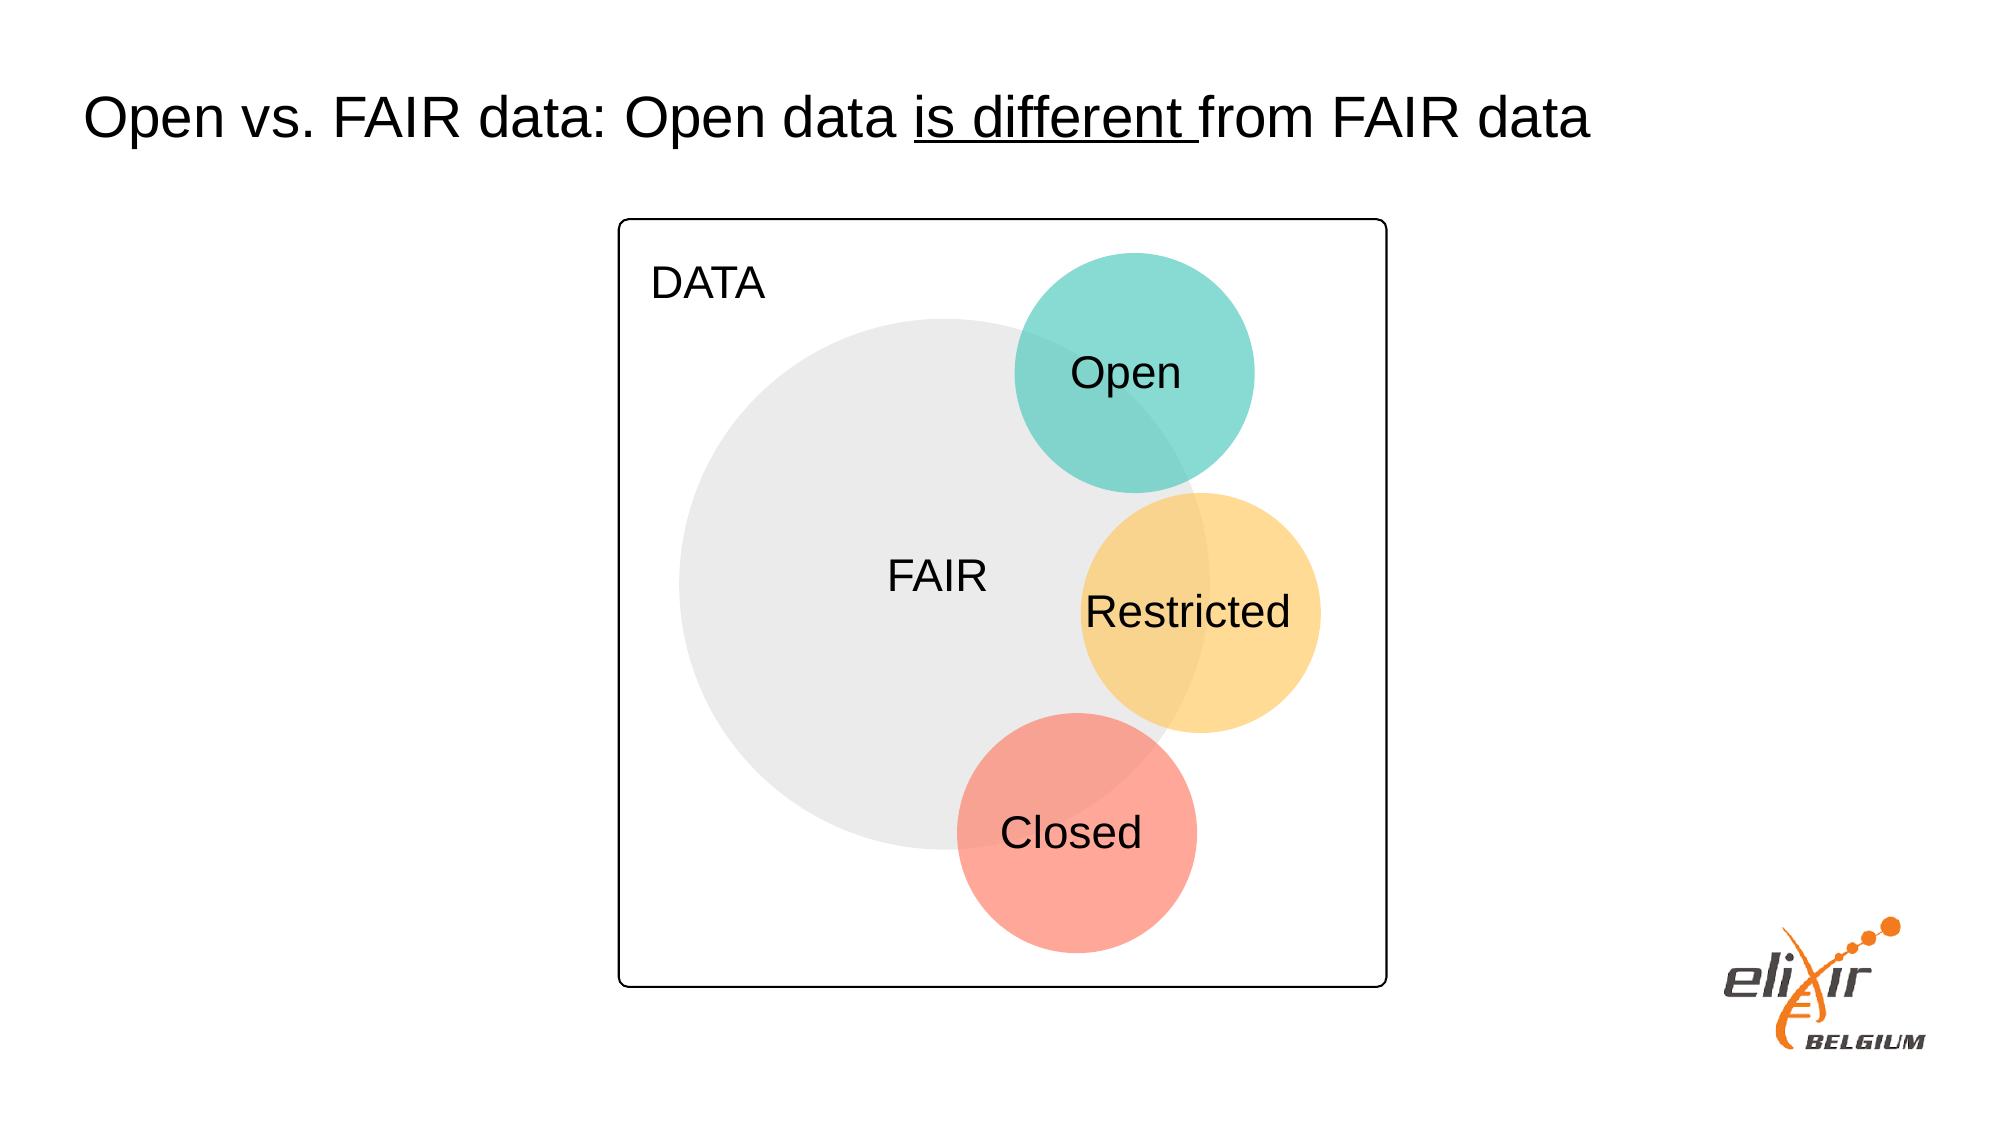

Open vs. FAIR data: Open data is different from FAIR data

DATA

Open

FAIR
Restricted

Closed